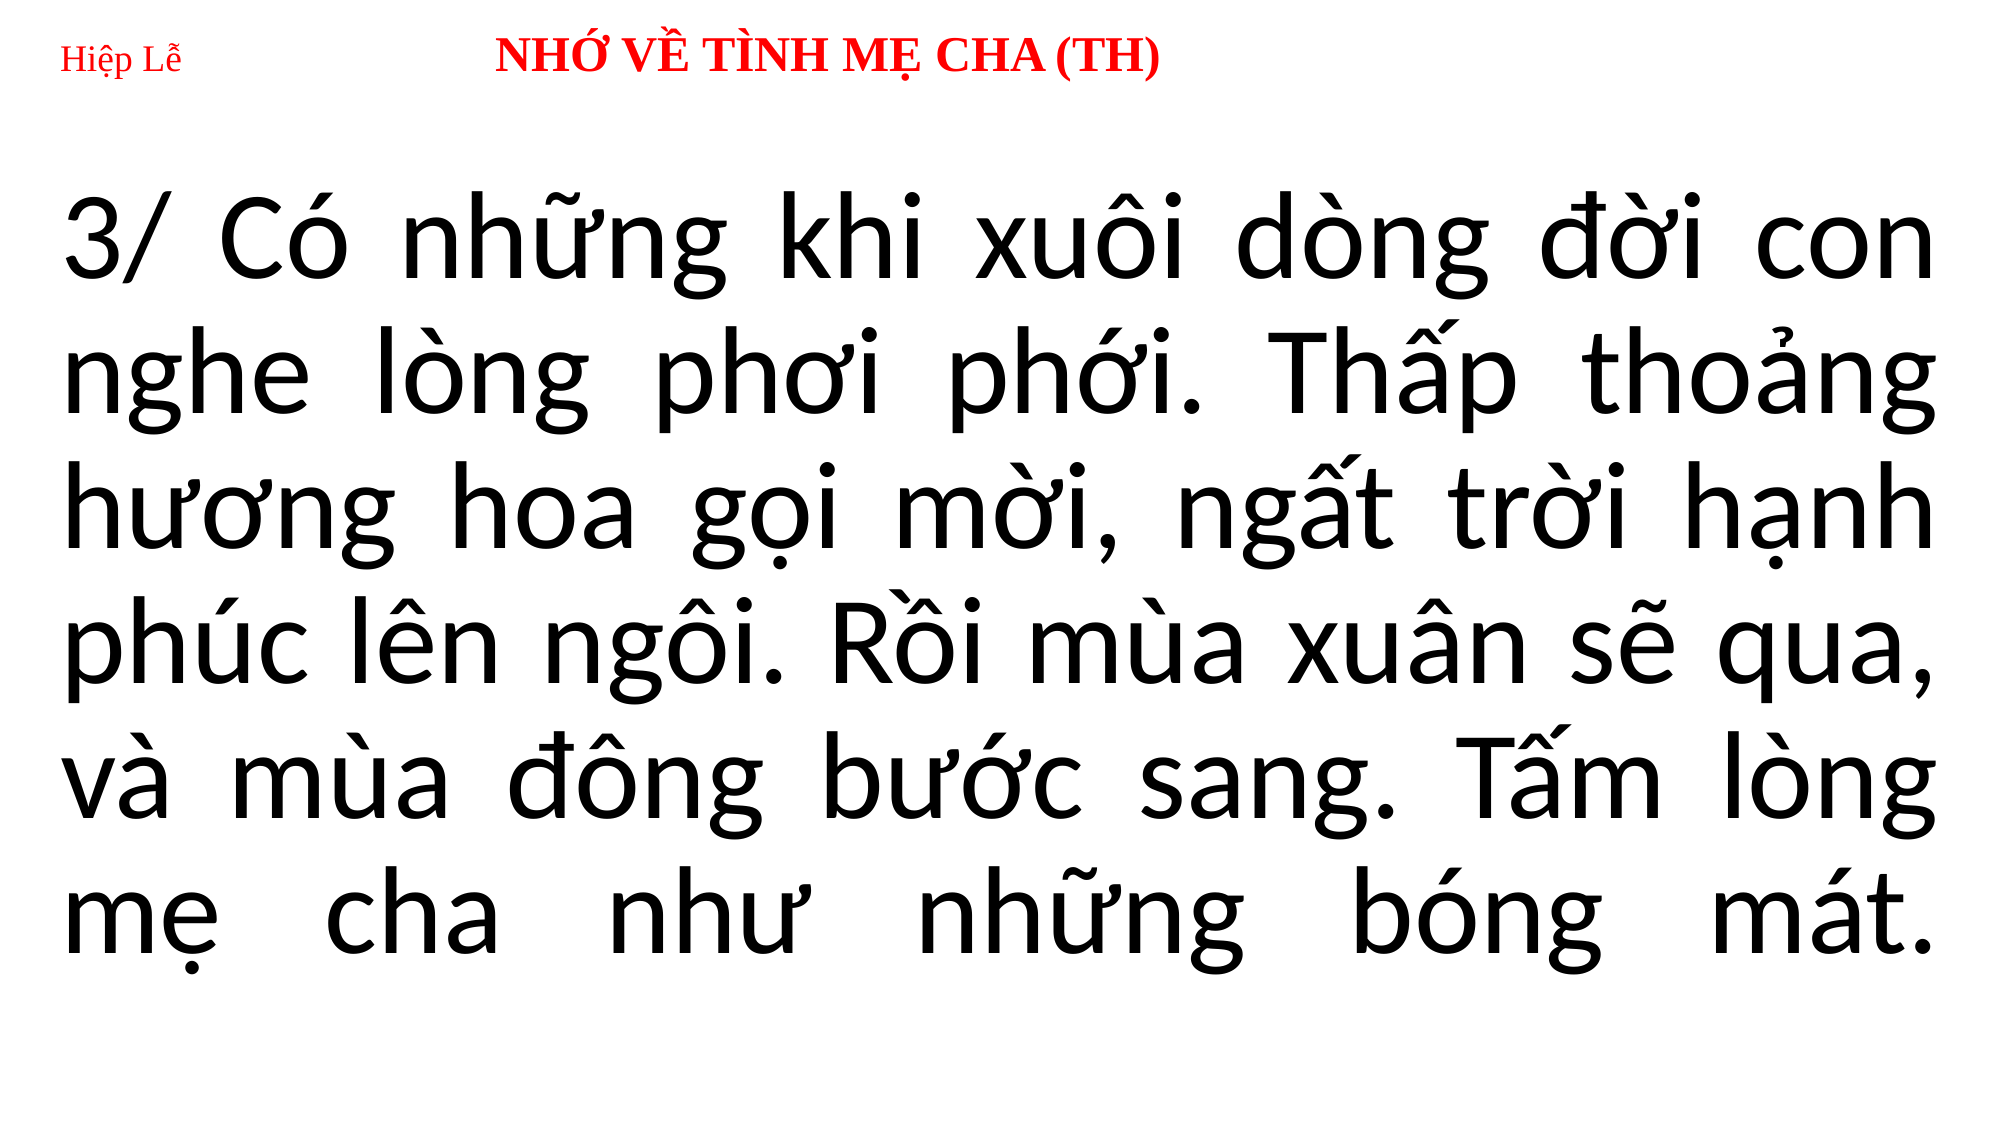

# Hiệp Lễ                                 NHỚ VỀ TÌNH MẸ CHA (TH)
3/ Có những khi xuôi dòng đời con nghe lòng phơi phới. Thấp thoảng hương hoa gọi mời, ngất trời hạnh phúc lên ngôi. Rồi mùa xuân sẽ qua, và mùa đông bước sang. Tấm lòng mẹ cha như những bóng mát.